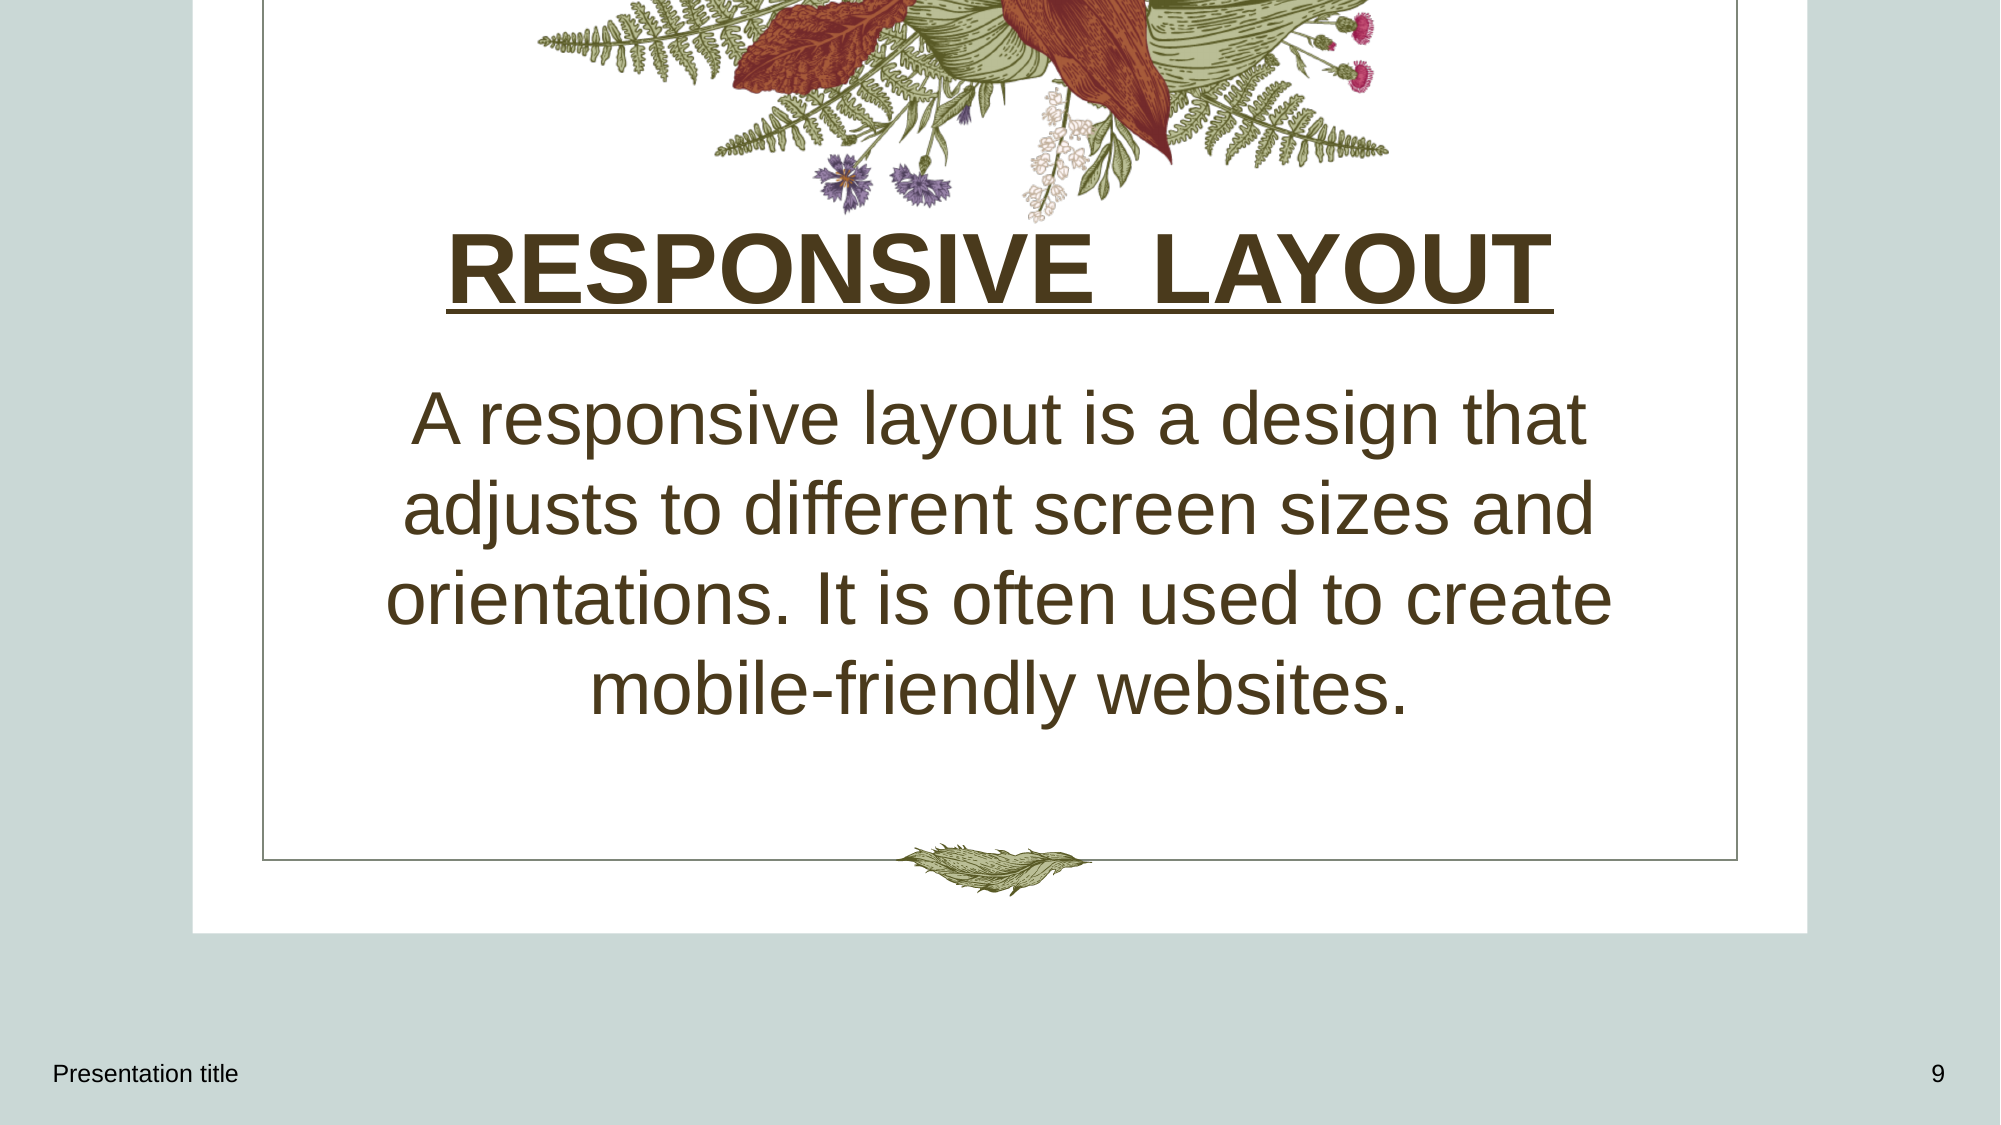

# RESPONSIVE  LAYOUT
A responsive layout is a design that adjusts to different screen sizes and orientations. It is often used to create mobile-friendly websites.

Presentation title
9